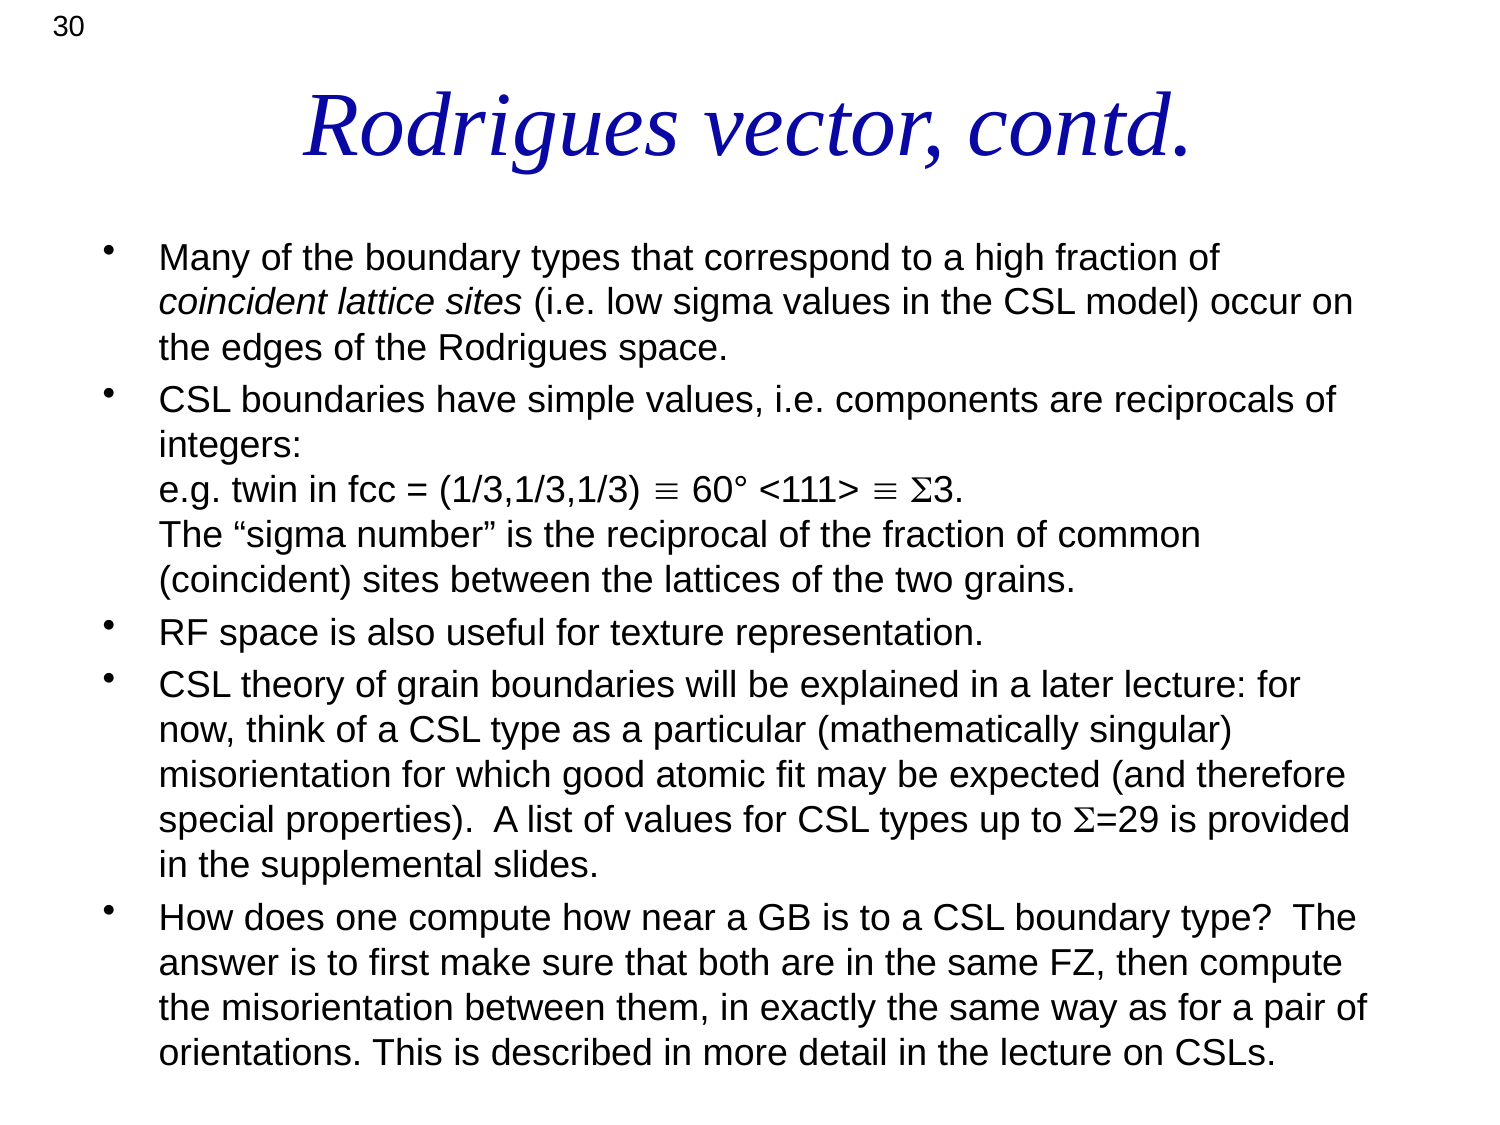

30
# Rodrigues vector, contd.
Many of the boundary types that correspond to a high fraction of coincident lattice sites (i.e. low sigma values in the CSL model) occur on the edges of the Rodrigues space.
CSL boundaries have simple values, i.e. components are reciprocals of integers:
e.g. twin in fcc = (1/3,1/3,1/3) ≡ 60° <111> ≡ Σ3.
The “sigma number” is the reciprocal of the fraction of common (coincident) sites between the lattices of the two grains.
RF space is also useful for texture representation.
CSL theory of grain boundaries will be explained in a later lecture: for now, think of a CSL type as a particular (mathematically singular) misorientation for which good atomic fit may be expected (and therefore special properties).  A list of values for CSL types up to Σ=29 is provided in the supplemental slides.
How does one compute how near a GB is to a CSL boundary type?  The answer is to first make sure that both are in the same FZ, then compute the misorientation between them, in exactly the same way as for a pair of orientations. This is described in more detail in the lecture on CSLs.